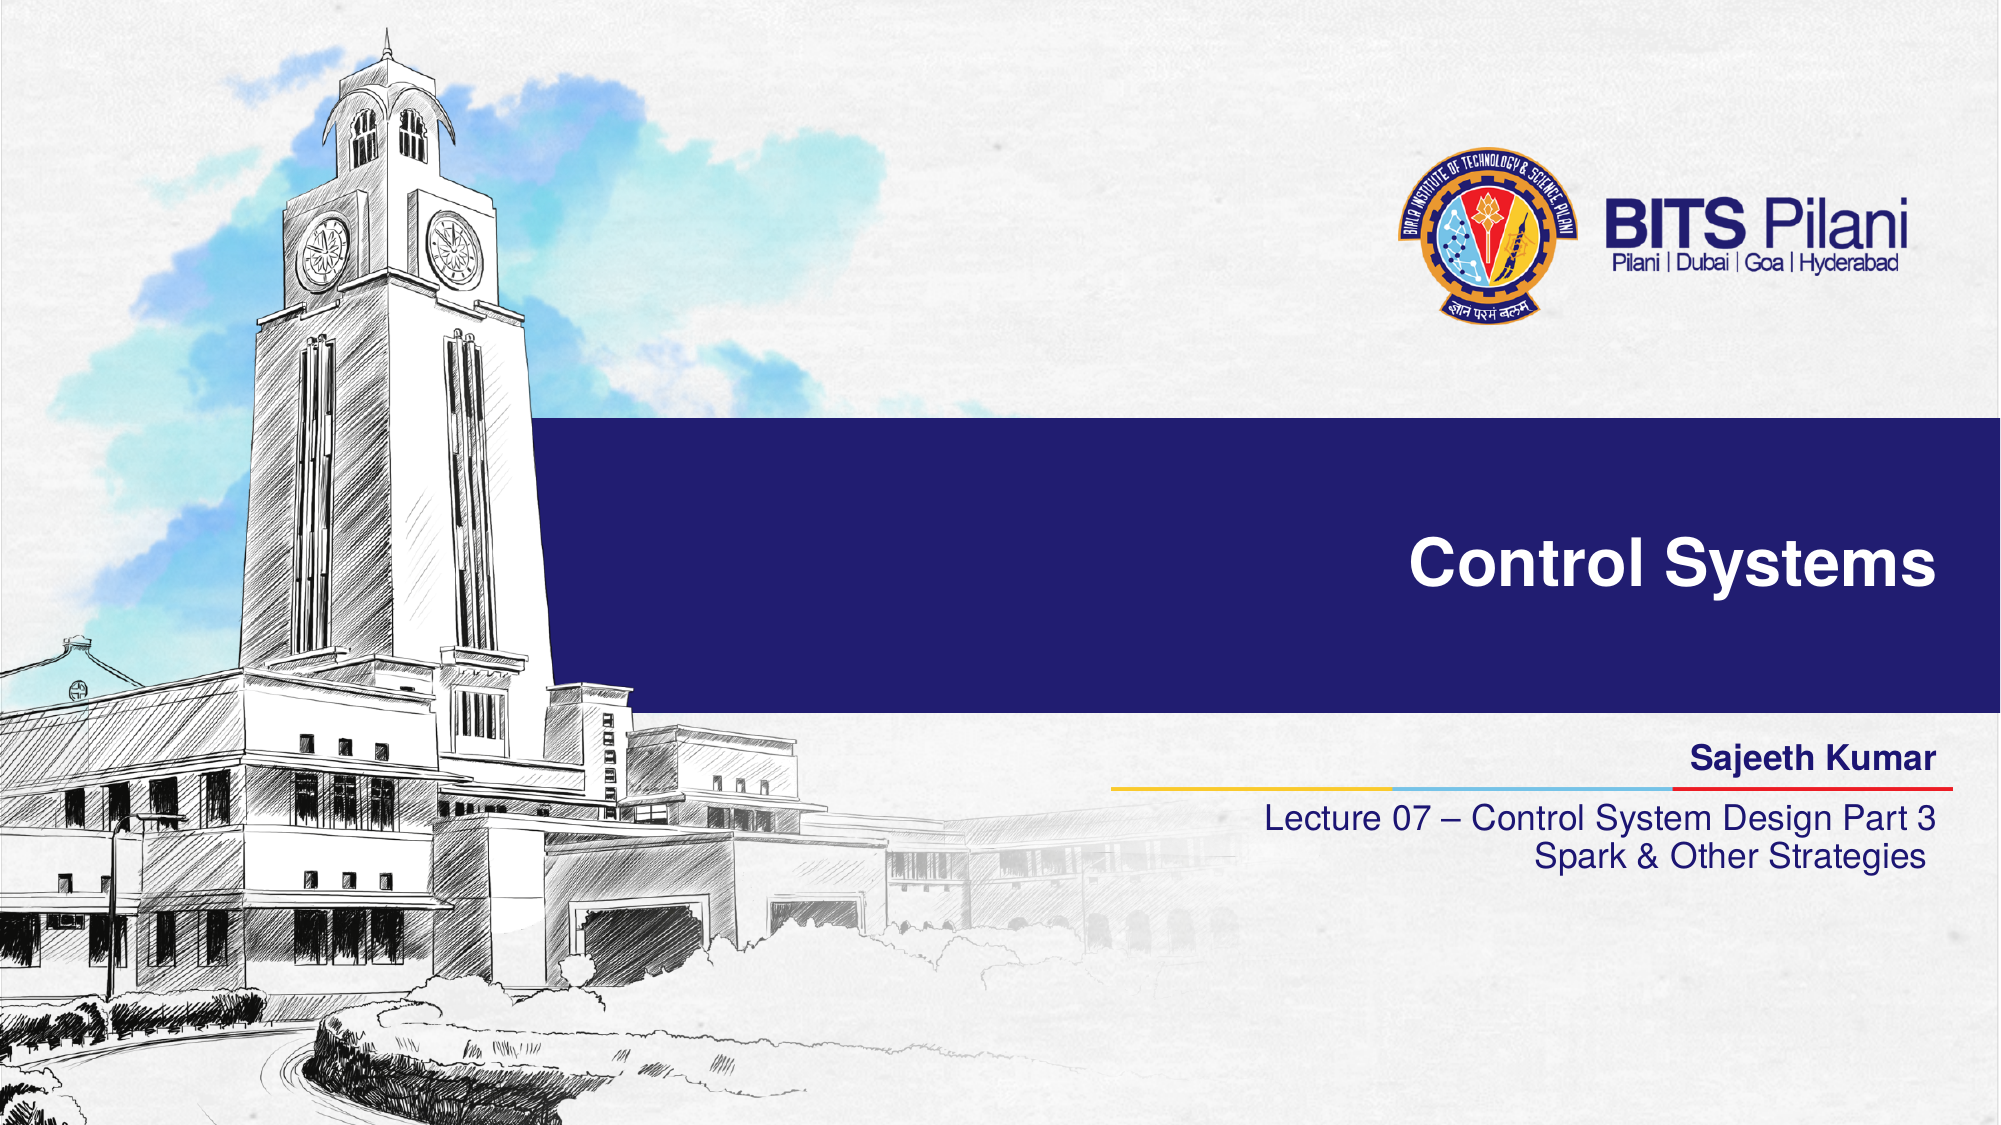

# Control Systems
Sajeeth Kumar
Lecture 07 – Control System Design Part 3
Spark & Other Strategies